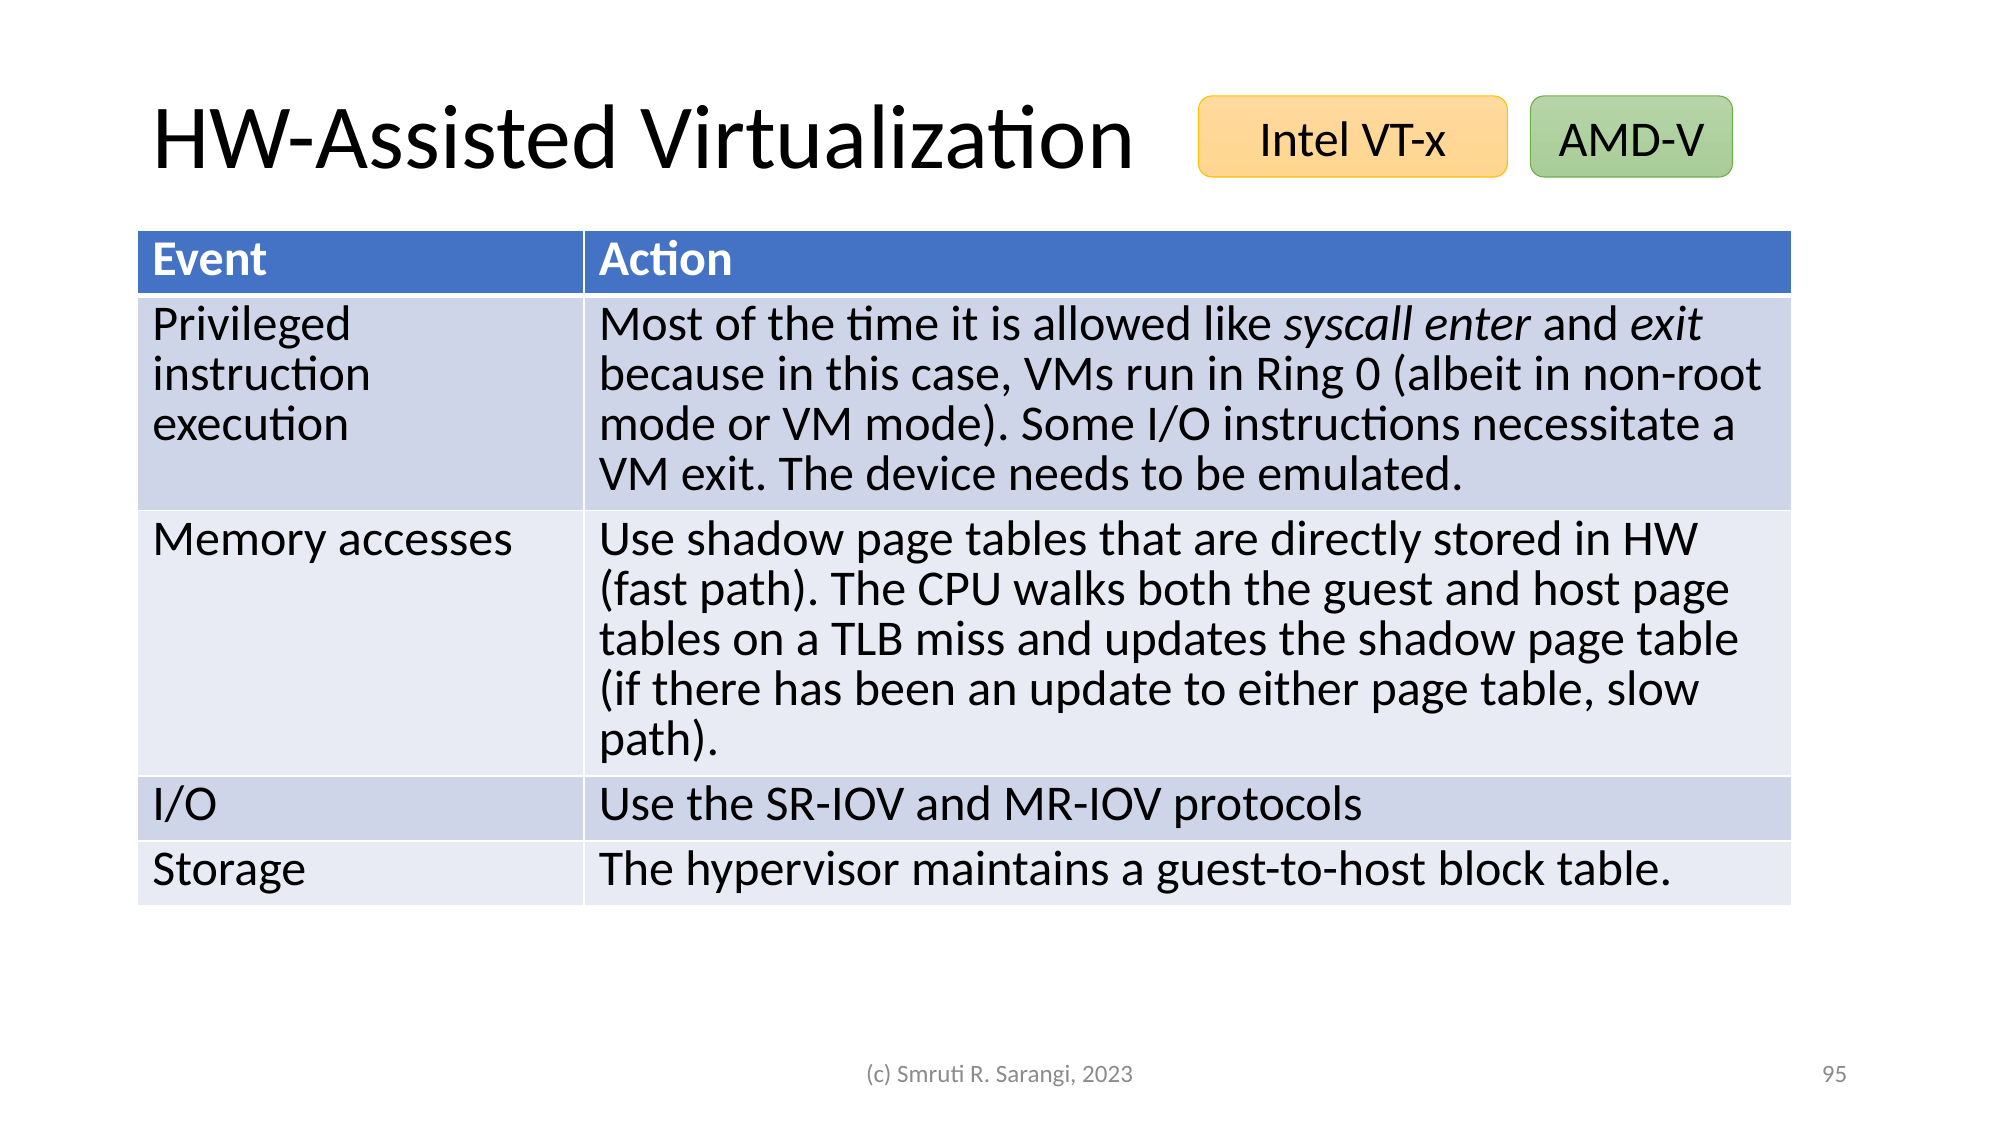

# HW-Assisted Virtualization
Intel VT-x
AMD-V
| Event | Action |
| --- | --- |
| Privileged instruction execution | Most of the time it is allowed like syscall enter and exit because in this case, VMs run in Ring 0 (albeit in non-root mode or VM mode). Some I/O instructions necessitate a VM exit. The device needs to be emulated. |
| Memory accesses | Use shadow page tables that are directly stored in HW (fast path). The CPU walks both the guest and host page tables on a TLB miss and updates the shadow page table (if there has been an update to either page table, slow path). |
| I/O | Use the SR-IOV and MR-IOV protocols |
| Storage | The hypervisor maintains a guest-to-host block table. |
(c) Smruti R. Sarangi, 2023
95